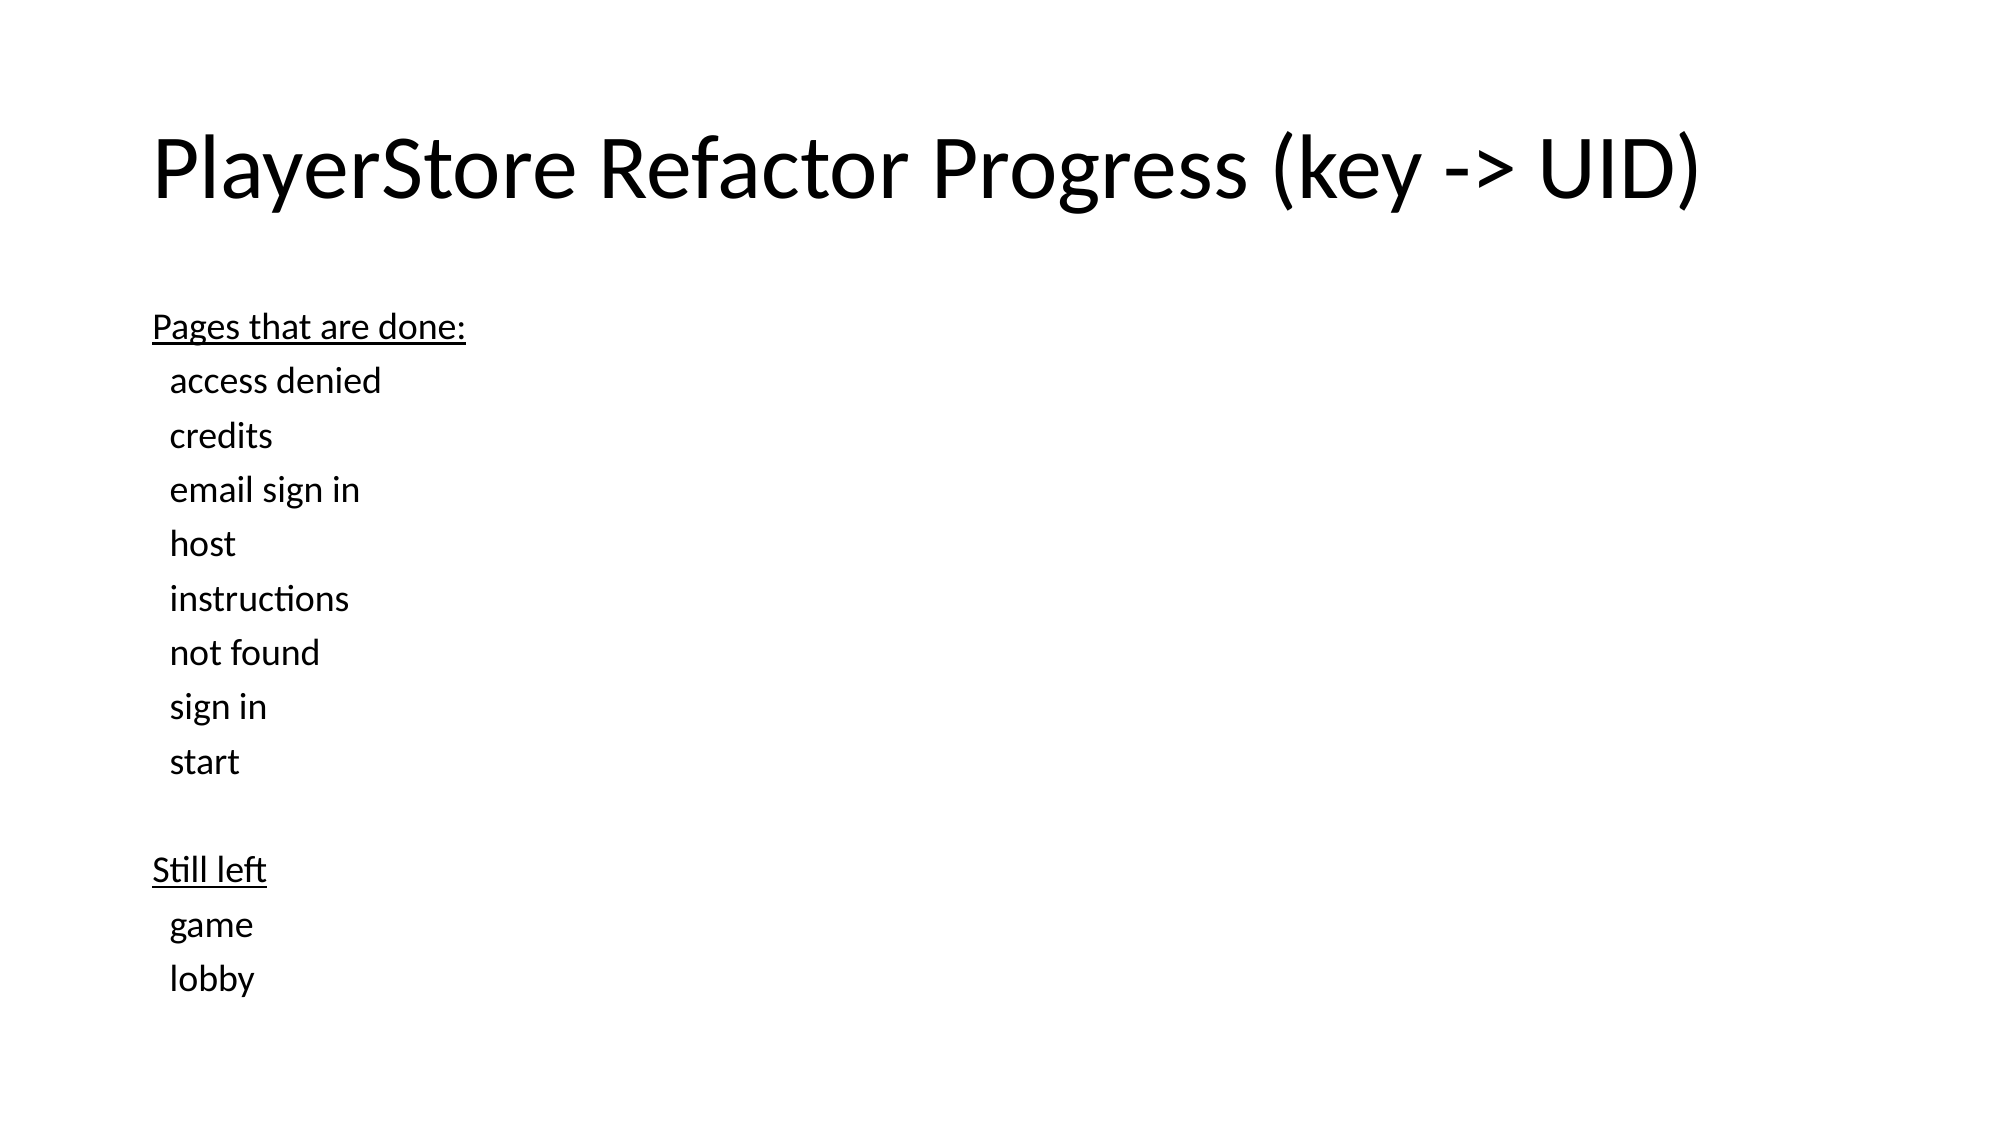

# PlayerStore Refactor Progress (key -> UID)
Pages that are done:
  access denied
  credits
  email sign in
  host
  instructions
  not found
  sign in
  start

Still left
  game
  lobby